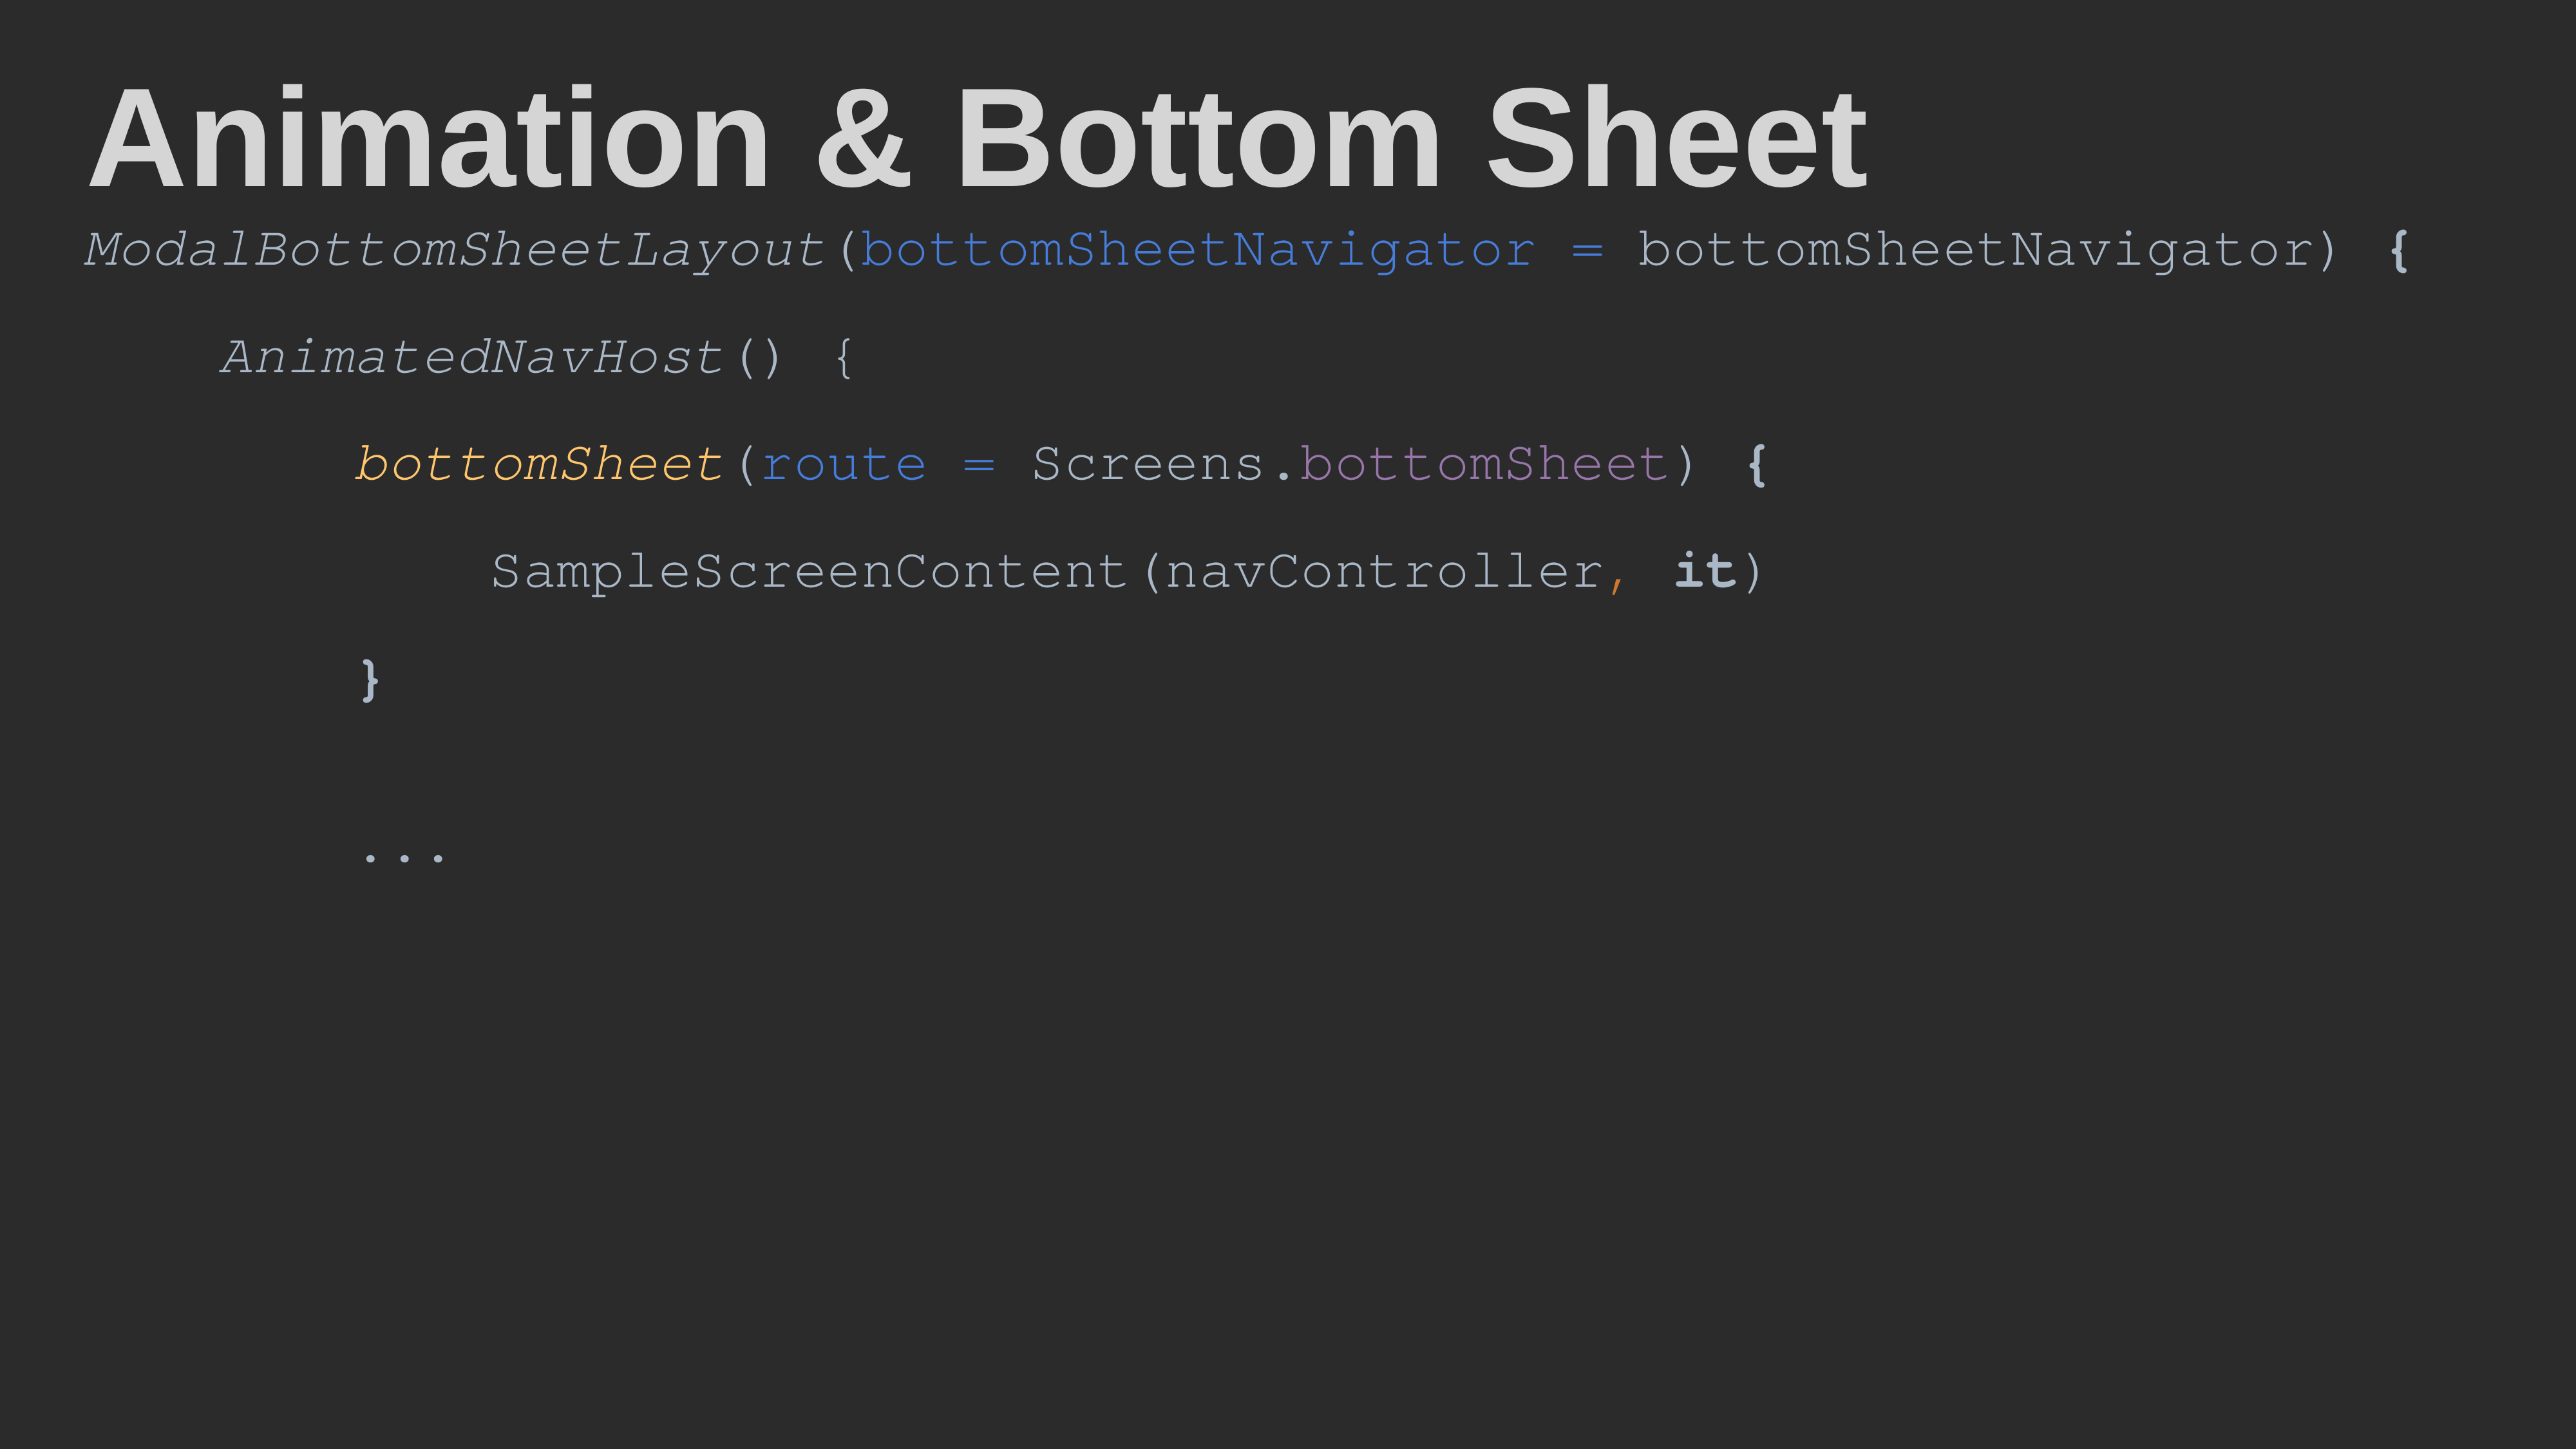

Animation & Bottom Sheet
ModalBottomSheetLayout(bottomSheetNavigator = bottomSheetNavigator) {
    AnimatedNavHost() {
        bottomSheet(route = Screens.bottomSheet) {
            SampleScreenContent(navController, it)
        }

        ...
79